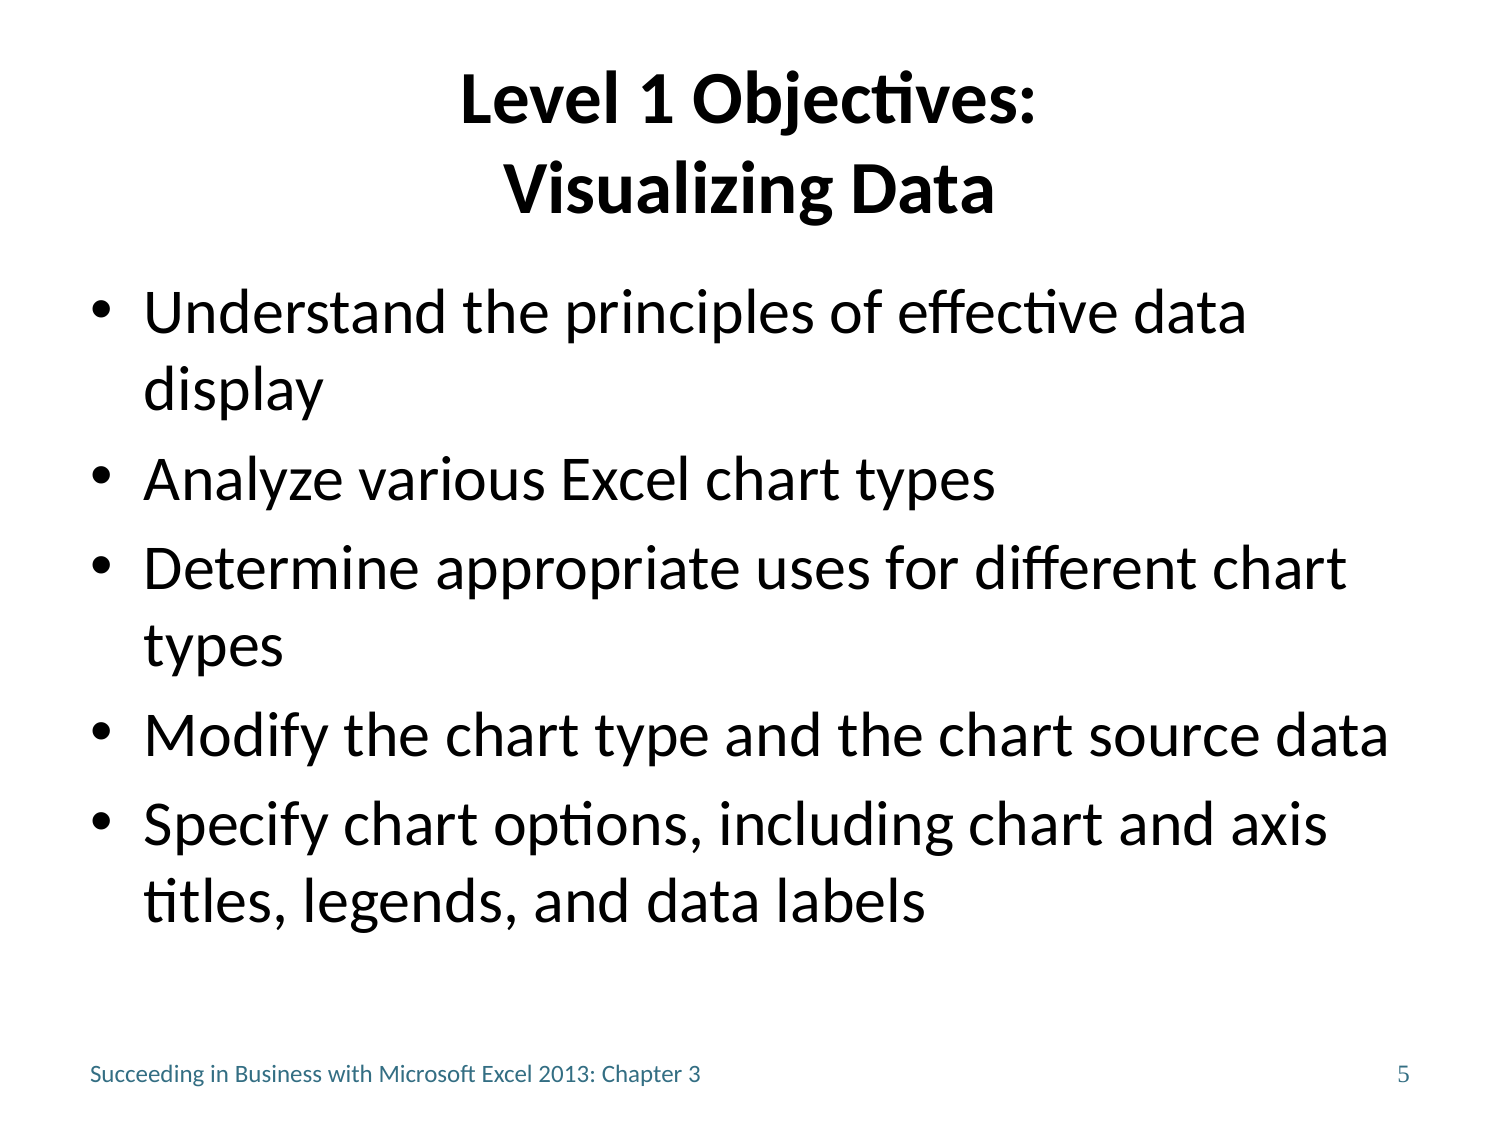

# Level 1 Objectives: Visualizing Data
Understand the principles of effective data display
Analyze various Excel chart types
Determine appropriate uses for different chart types
Modify the chart type and the chart source data
Specify chart options, including chart and axis titles, legends, and data labels
Succeeding in Business with Microsoft Excel 2013: Chapter 3
5